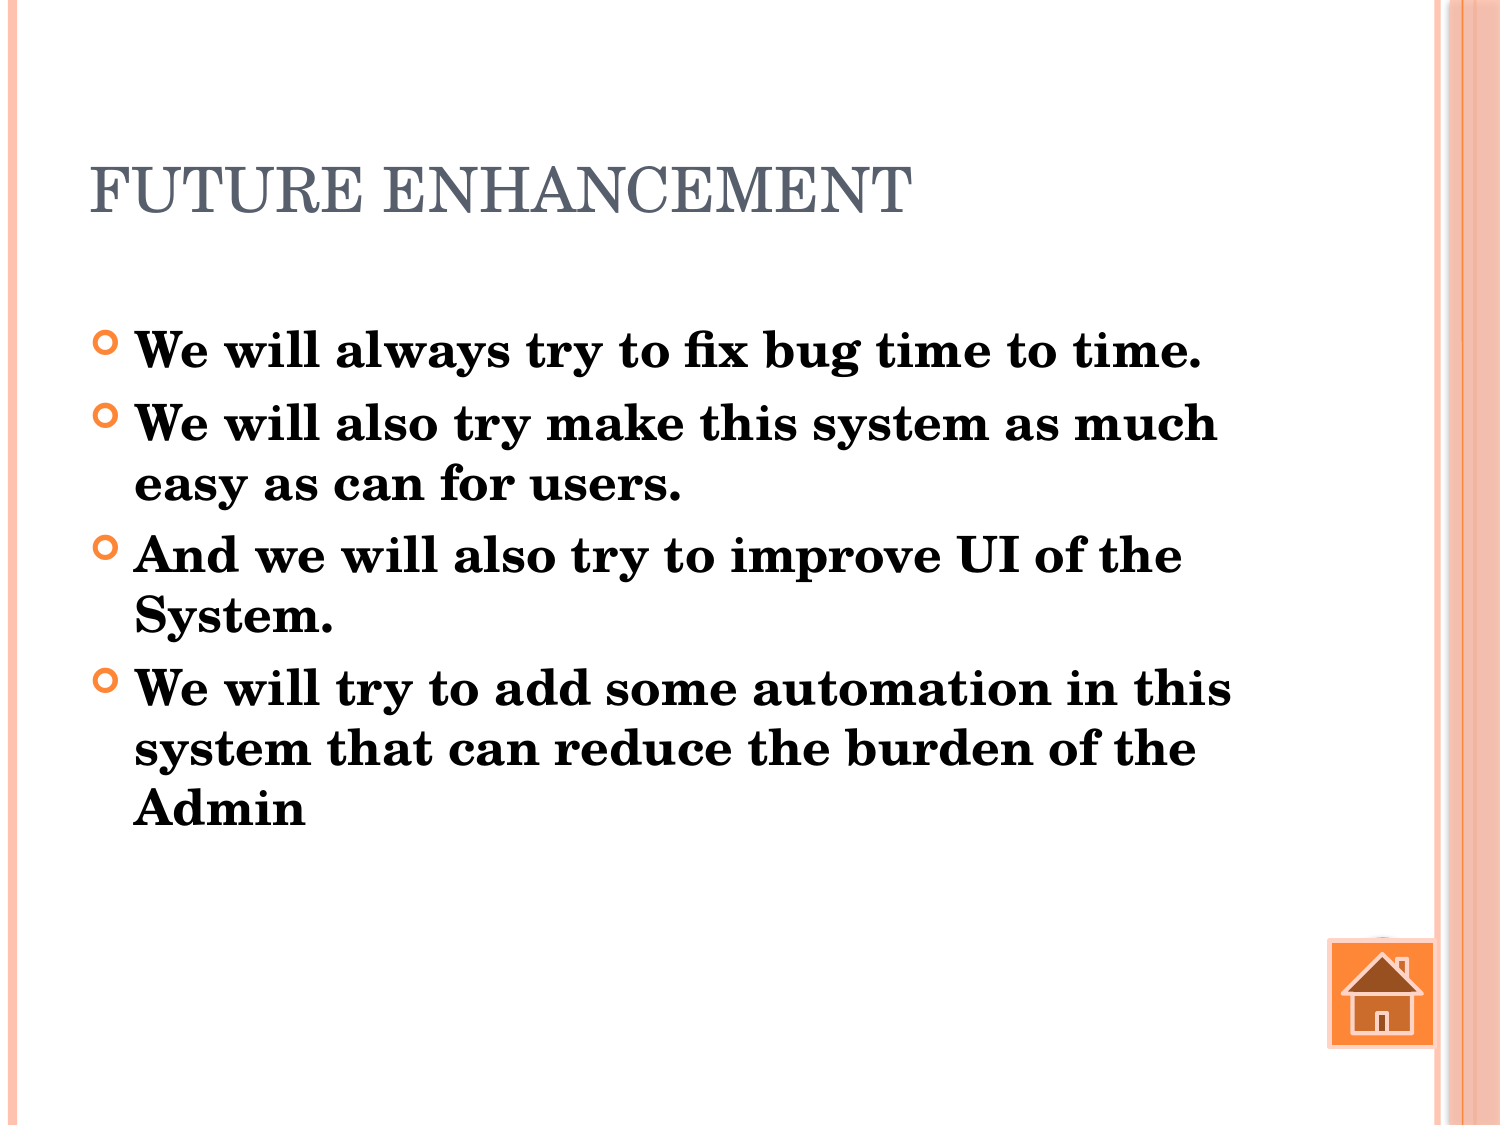

# Future Enhancement
We will always try to fix bug time to time.
We will also try make this system as much easy as can for users.
And we will also try to improve UI of the System.
We will try to add some automation in this system that can reduce the burden of the Admin